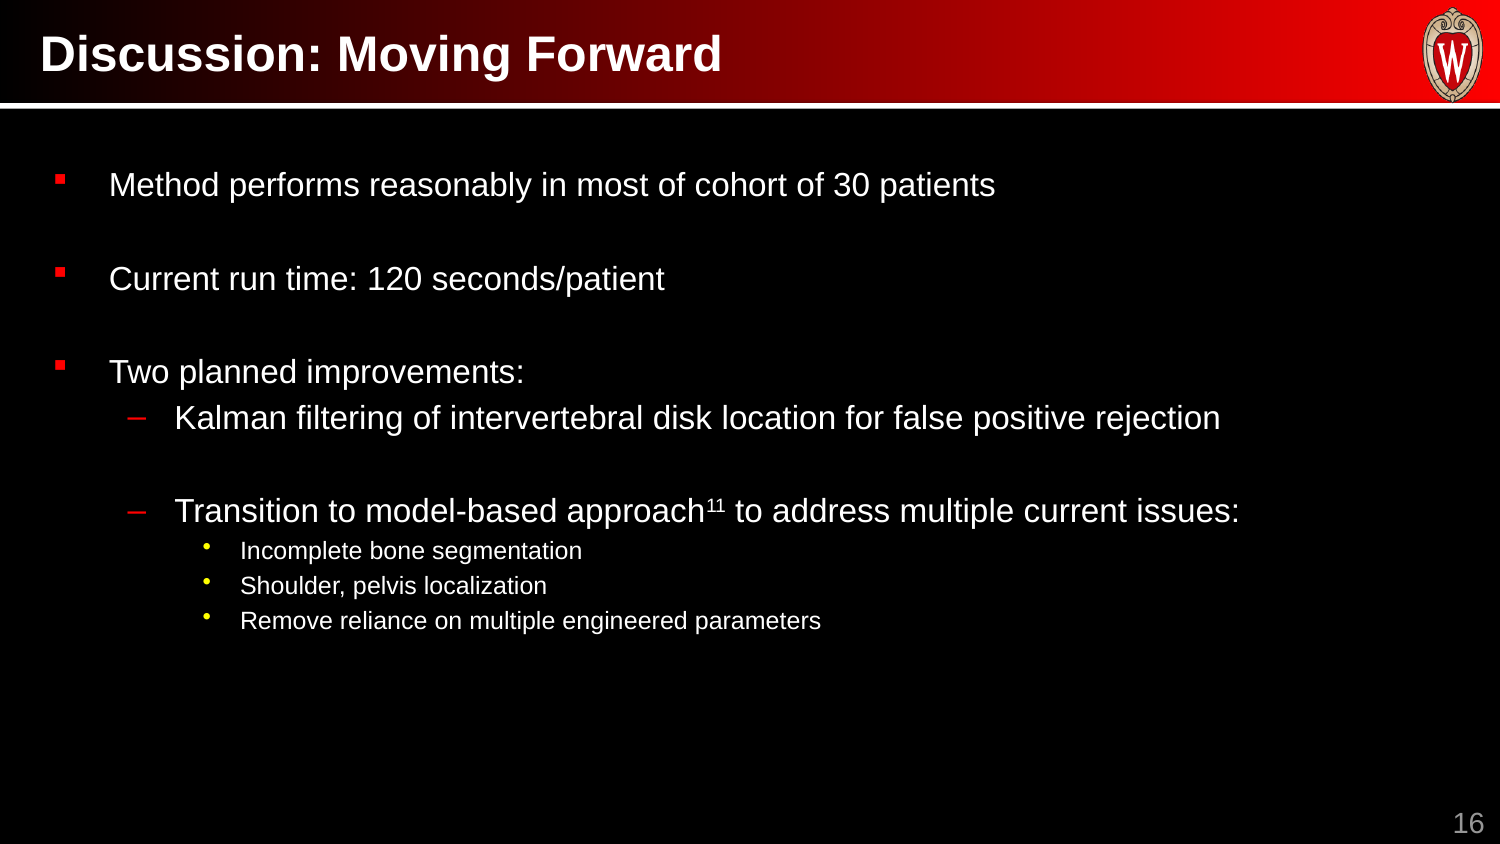

# Discussion: Moving Forward

Method performs reasonably in most of cohort of 30 patients

Current run time: 120 seconds/patient

Two planned improvements:
Kalman filtering of intervertebral disk location for false positive rejection

Transition to model-based approach11 to address multiple current issues:
Incomplete bone segmentation
Shoulder, pelvis localization
Remove reliance on multiple engineered parameters

16